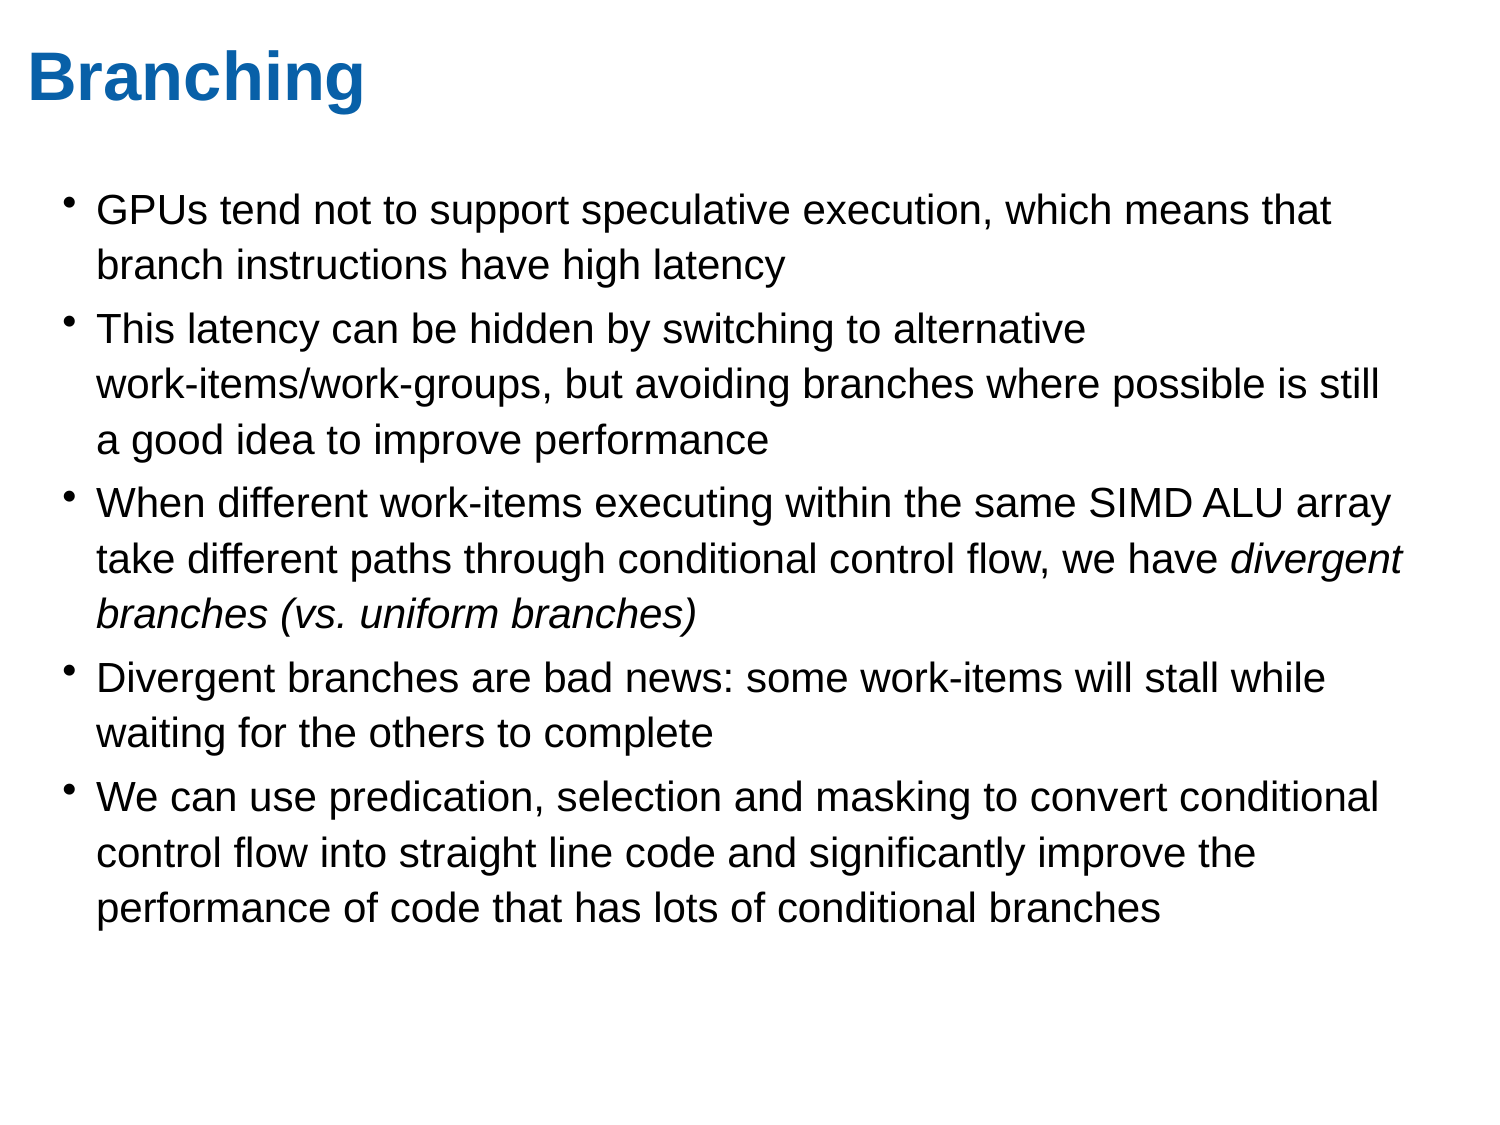

# Branching
GPUs tend not to support speculative execution, which means that branch instructions have high latency
This latency can be hidden by switching to alternative work-items/work-groups, but avoiding branches where possible is still a good idea to improve performance
When different work-items executing within the same SIMD ALU array take different paths through conditional control flow, we have divergent branches (vs. uniform branches)
Divergent branches are bad news: some work-items will stall while waiting for the others to complete
We can use predication, selection and masking to convert conditional control flow into straight line code and significantly improve the performance of code that has lots of conditional branches